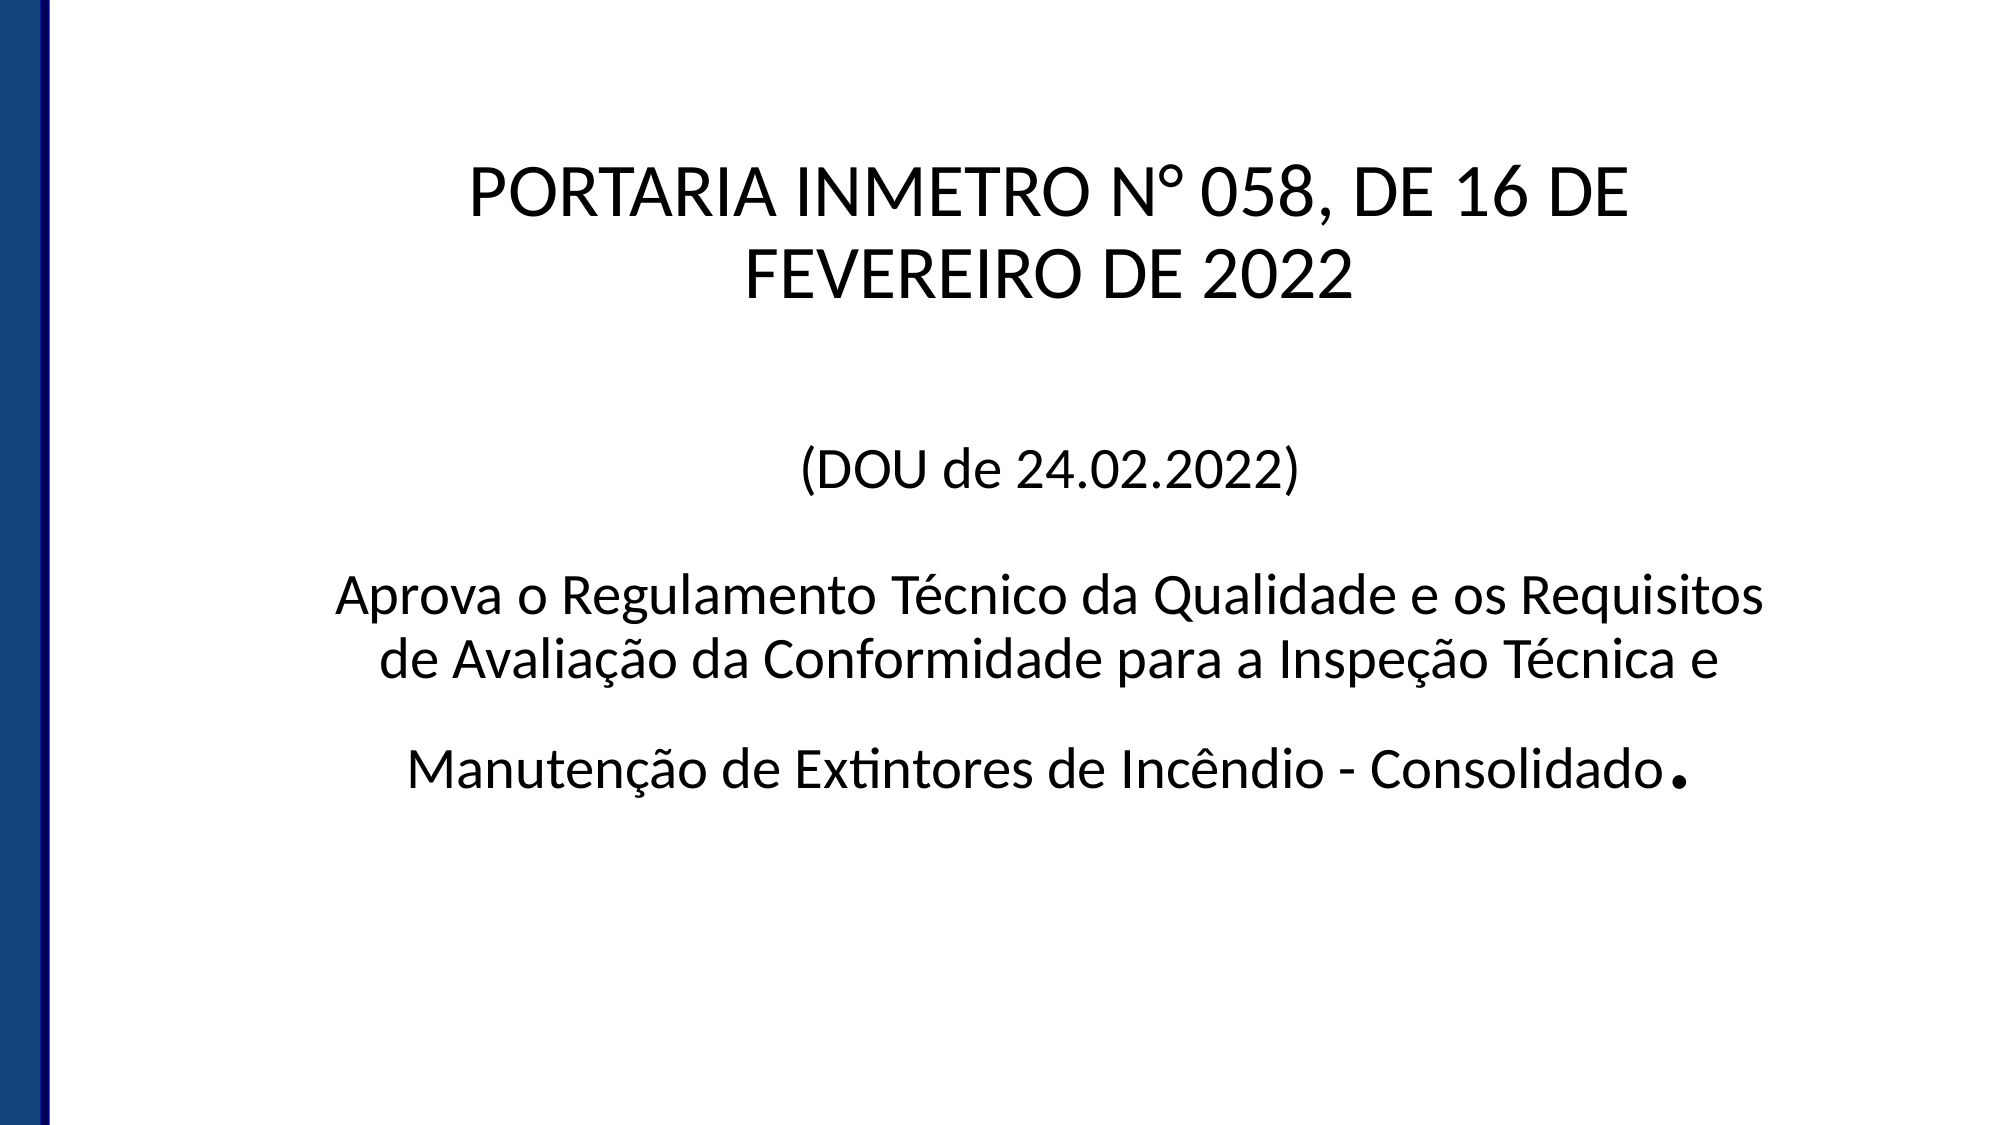

# PORTARIA INMETRO N° 058, DE 16 DE FEVEREIRO DE 2022 (DOU de 24.02.2022) Aprova o Regulamento Técnico da Qualidade e os Requisitos de Avaliação da Conformidade para a Inspeção Técnica e Manutenção de Extintores de Incêndio - Consolidado.